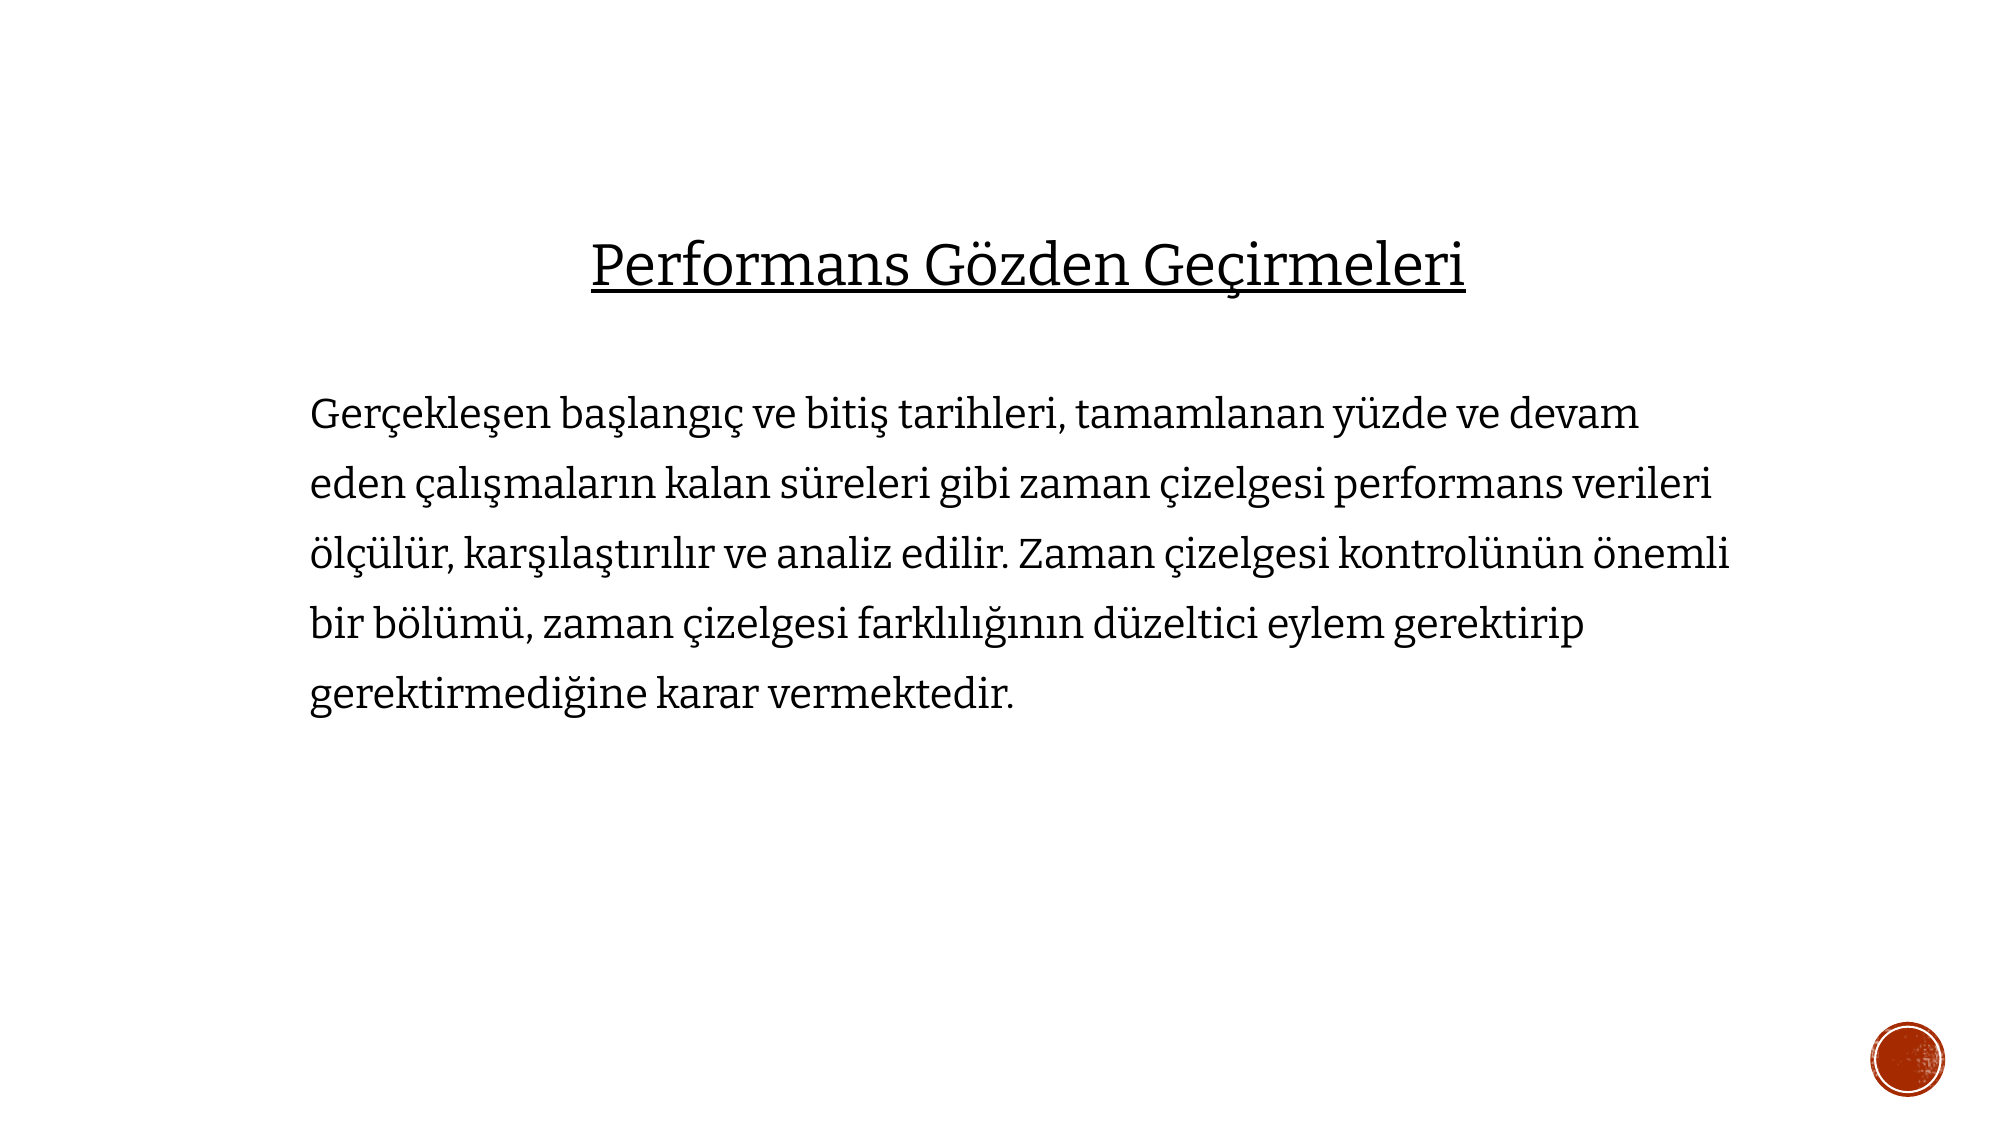

Performans Gözden Geçirmeleri

Gerçekleşen başlangıç ve bitiş tarihleri, tamamlanan yüzde ve devam
eden çalışmaların kalan süreleri gibi zaman çizelgesi performans verileri
ölçülür, karşılaştırılır ve analiz edilir. Zaman çizelgesi kontrolünün önemli
bir bölümü, zaman çizelgesi farklılığının düzeltici eylem gerektirip
gerektirmediğine karar vermektedir.